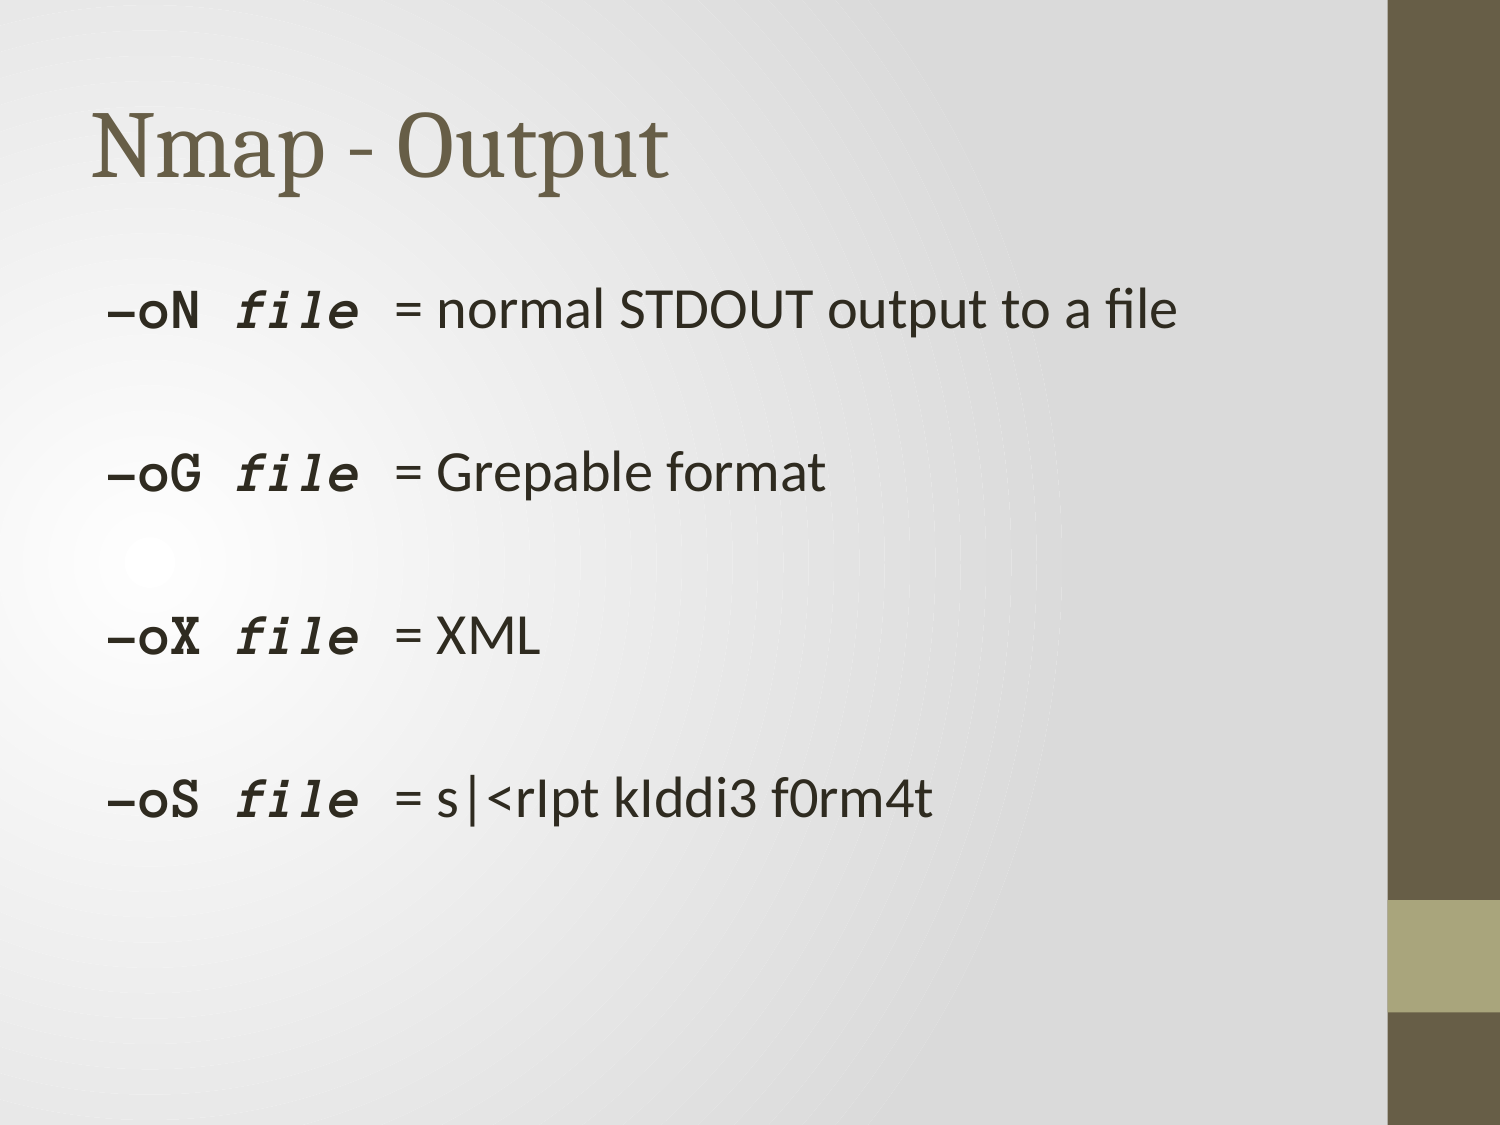

# Nmap - Output
-oN file = normal STDOUT output to a file

-oG file = Grepable format

-oX file = XML

-oS file = s|<rIpt kIddi3 f0rm4t